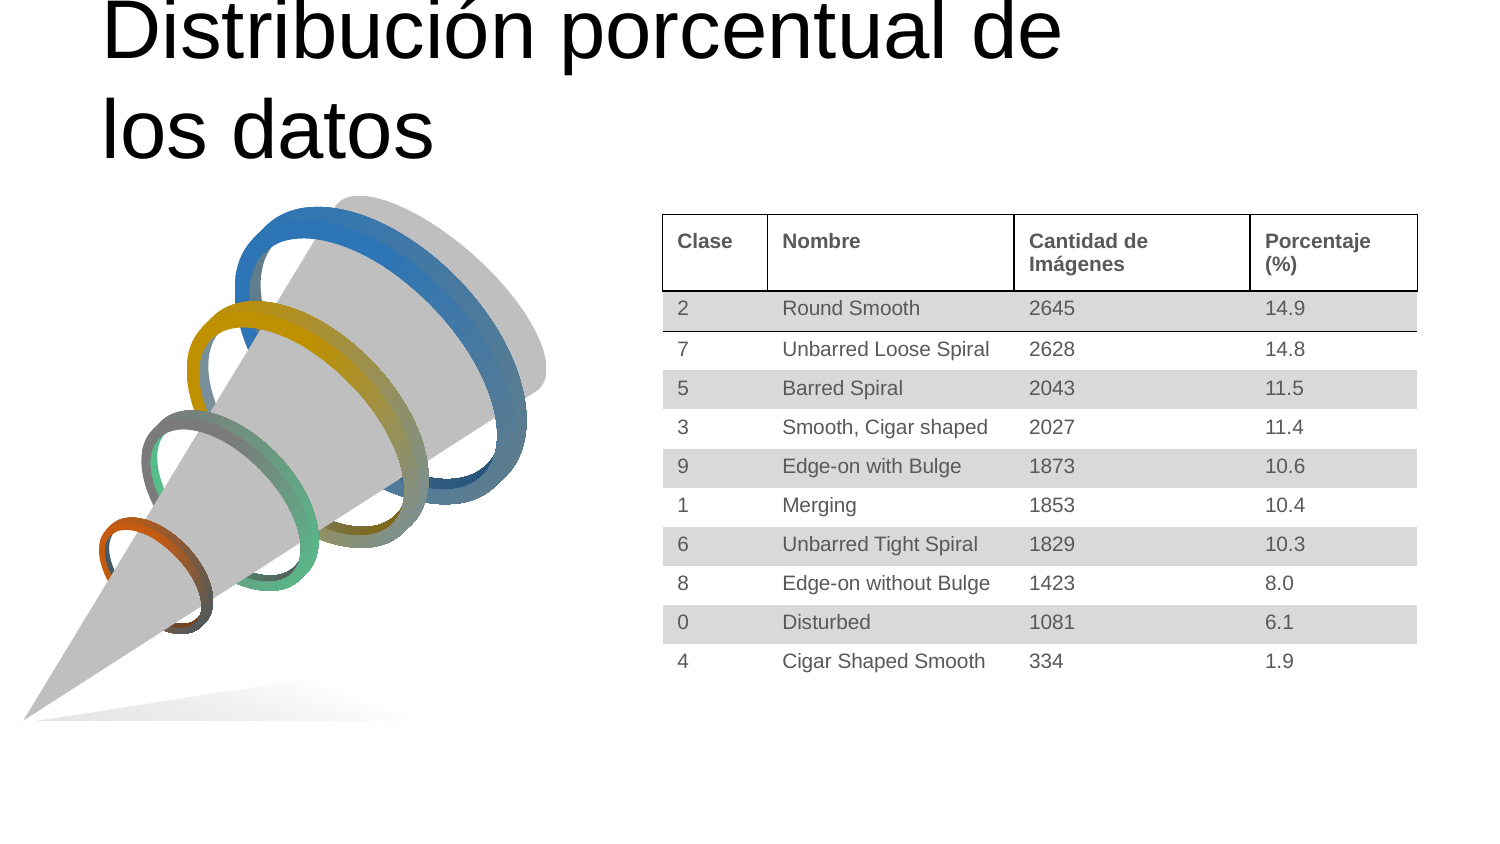

# Distribución porcentual de los datos

| Clase | Nombre | Cantidad de Imágenes | Porcentaje (%) |
| --- | --- | --- | --- |
| 2 | Round Smooth | 2645 | 14.9 |
| 7 | Unbarred Loose Spiral | 2628 | 14.8 |
| 5 | Barred Spiral | 2043 | 11.5 |
| 3 | Smooth, Cigar shaped | 2027 | 11.4 |
| 9 | Edge-on with Bulge | 1873 | 10.6 |
| 1 | Merging | 1853 | 10.4 |
| 6 | Unbarred Tight Spiral | 1829 | 10.3 |
| 8 | Edge-on without Bulge | 1423 | 8.0 |
| 0 | Disturbed | 1081 | 6.1 |
| 4 | Cigar Shaped Smooth | 334 | 1.9 |